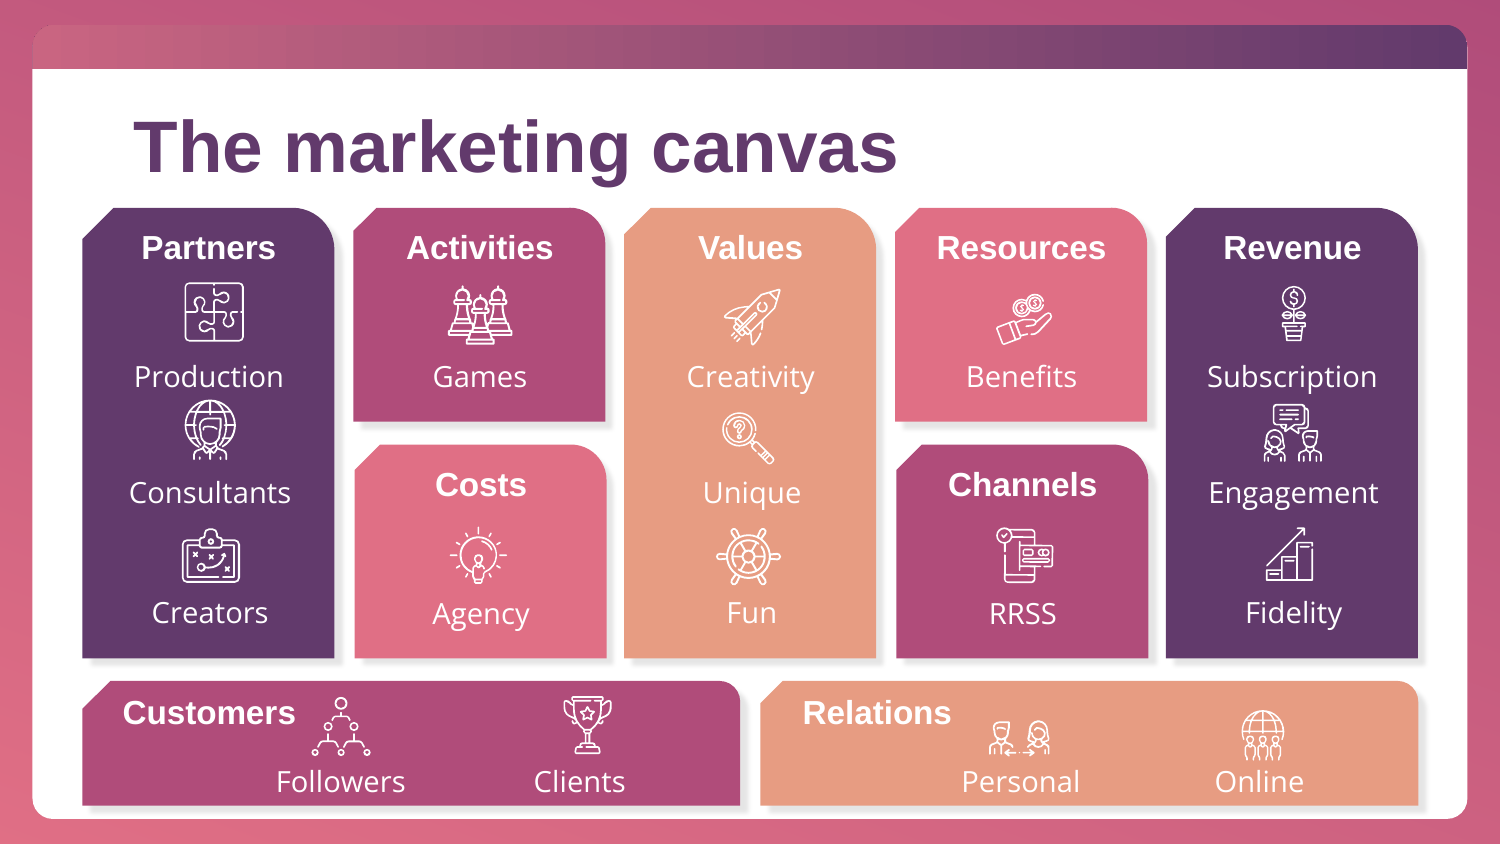

# The marketing canvas

Partners
Activities
Values
Resources
Revenue

Production
Games
Creativity
Benefits
Subscription

Costs
Channels
Consultants
Unique
Engagement

Creators
Fun
Fidelity
Agency
RRSS

Customers
Relations

Followers
Clients
Personal
Online